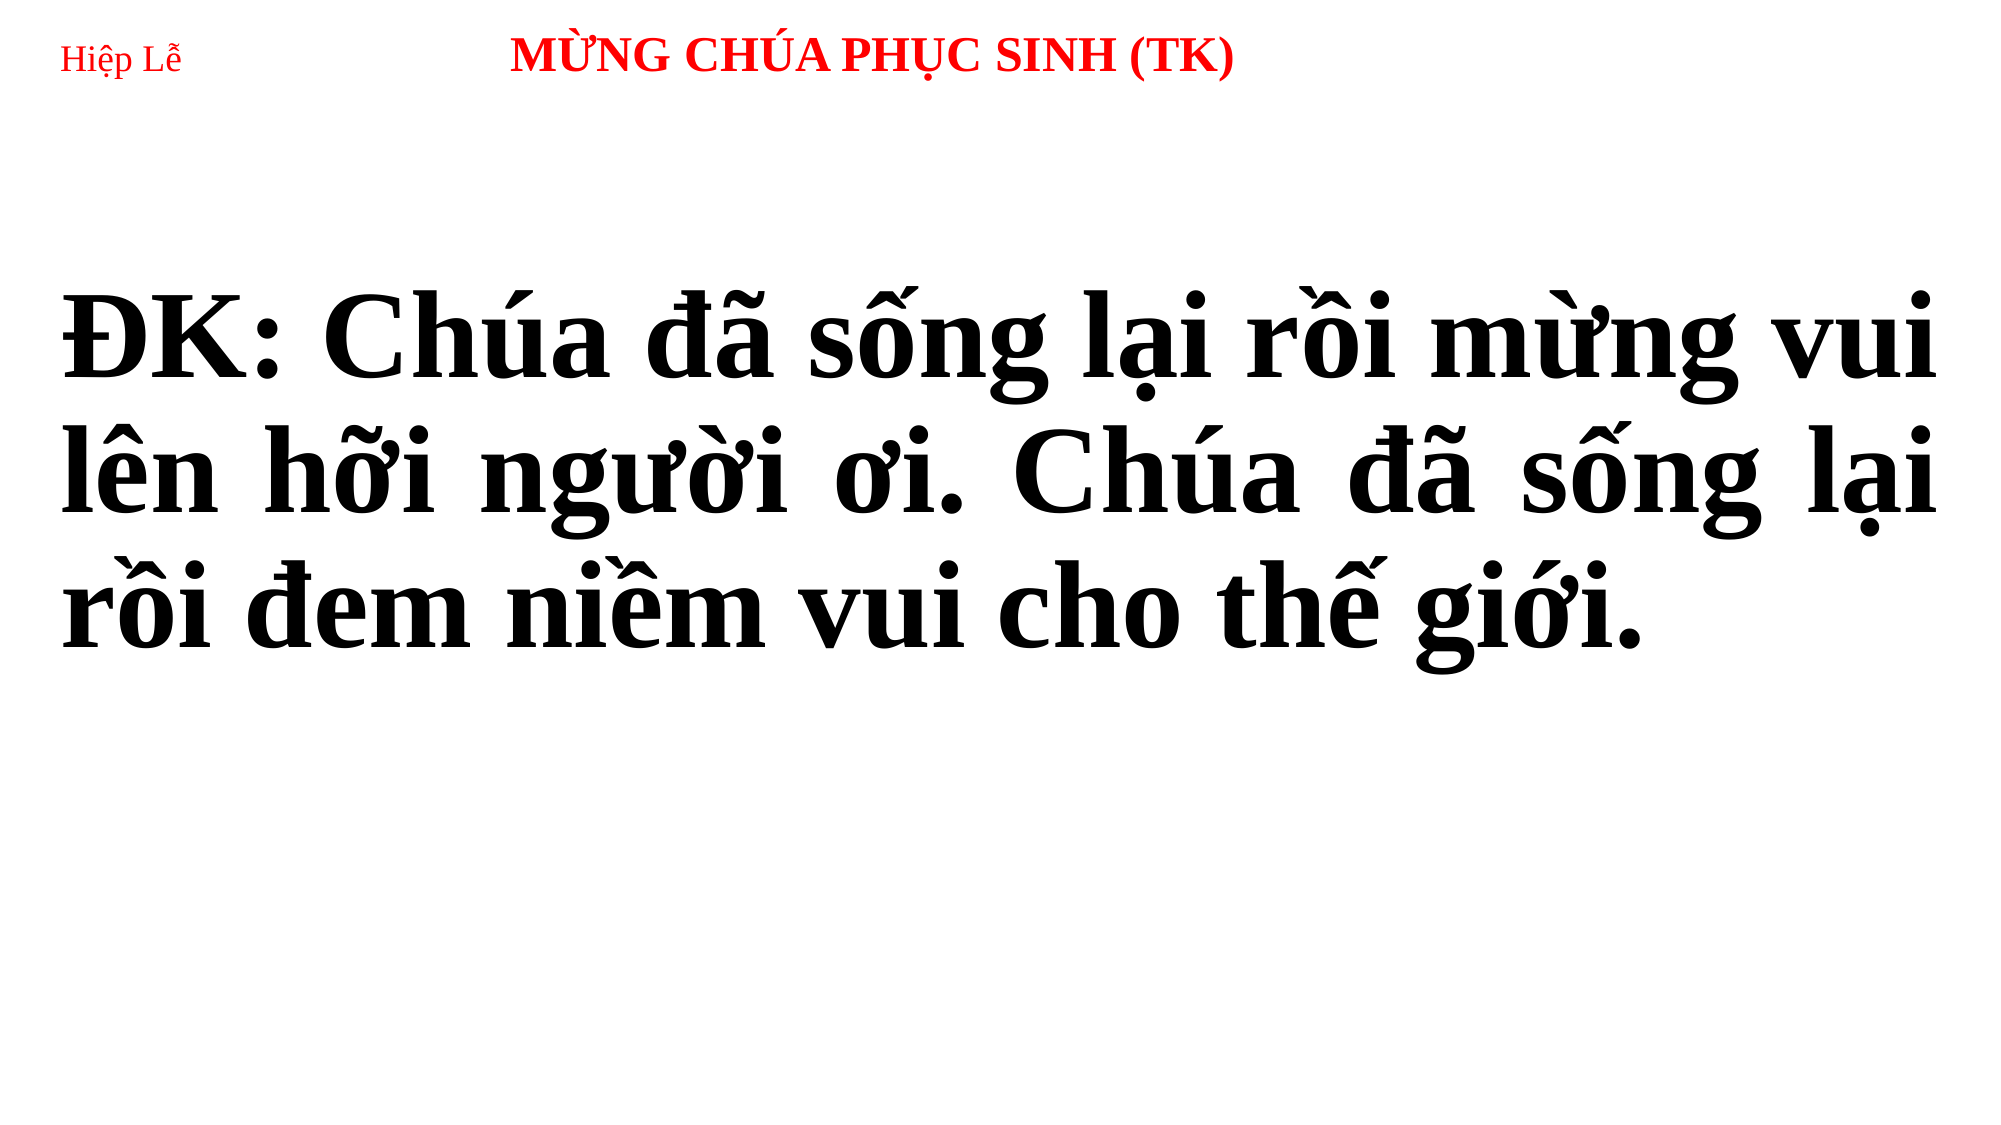

# Hiệp Lễ                    	MỪNG CHÚA PHỤC SINH (TK)
ĐK: Chúa đã sống lại rồi mừng vui lên hỡi người ơi. Chúa đã sống lại rồi đem niềm vui cho thế giới.